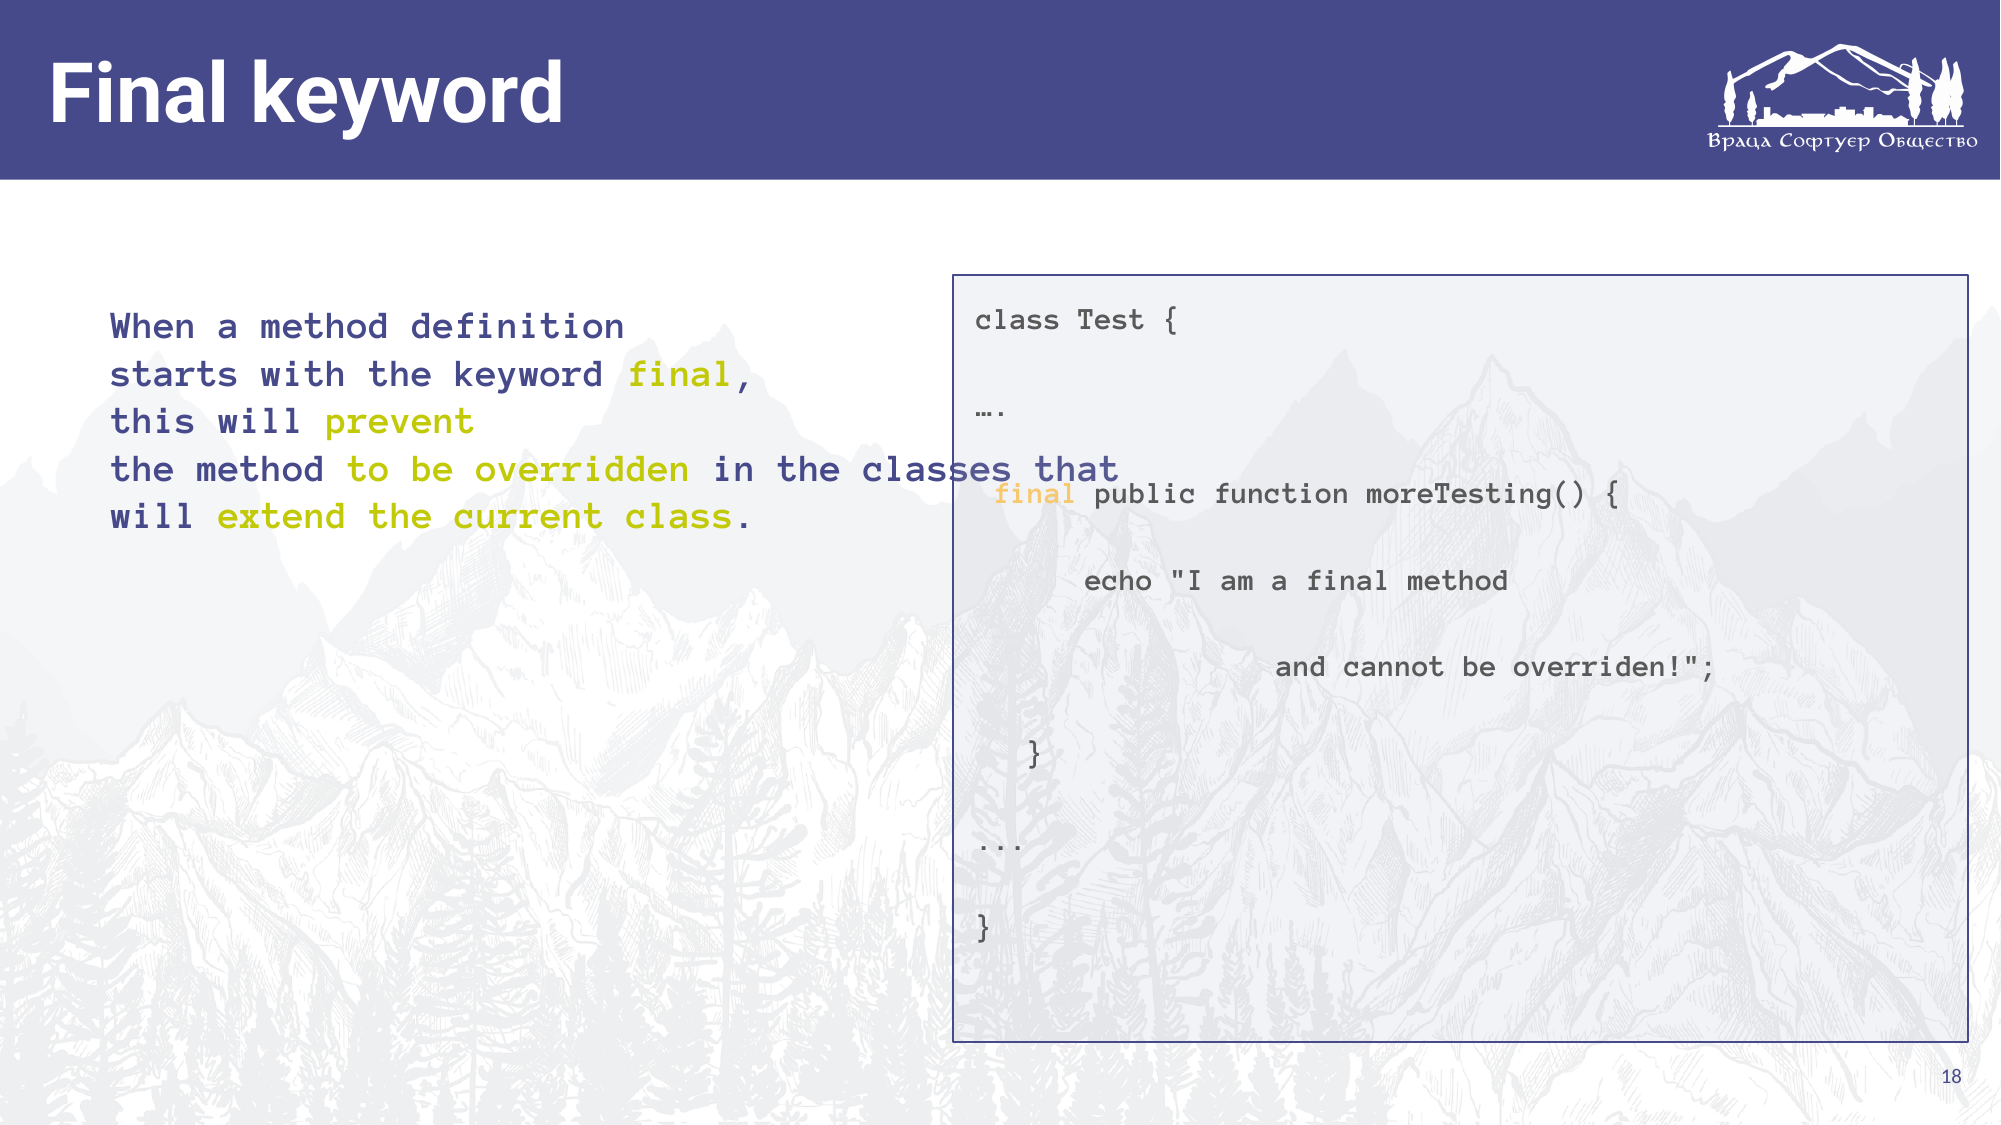

# Final keyword

When a method definition
starts with the keyword final,
this will prevent
the method to be overridden in the classes that
will extend the current class.
class Test {
….
 final public function moreTesting() {
  echo "I am a final method
and cannot be overriden!";
   }
...
}

18